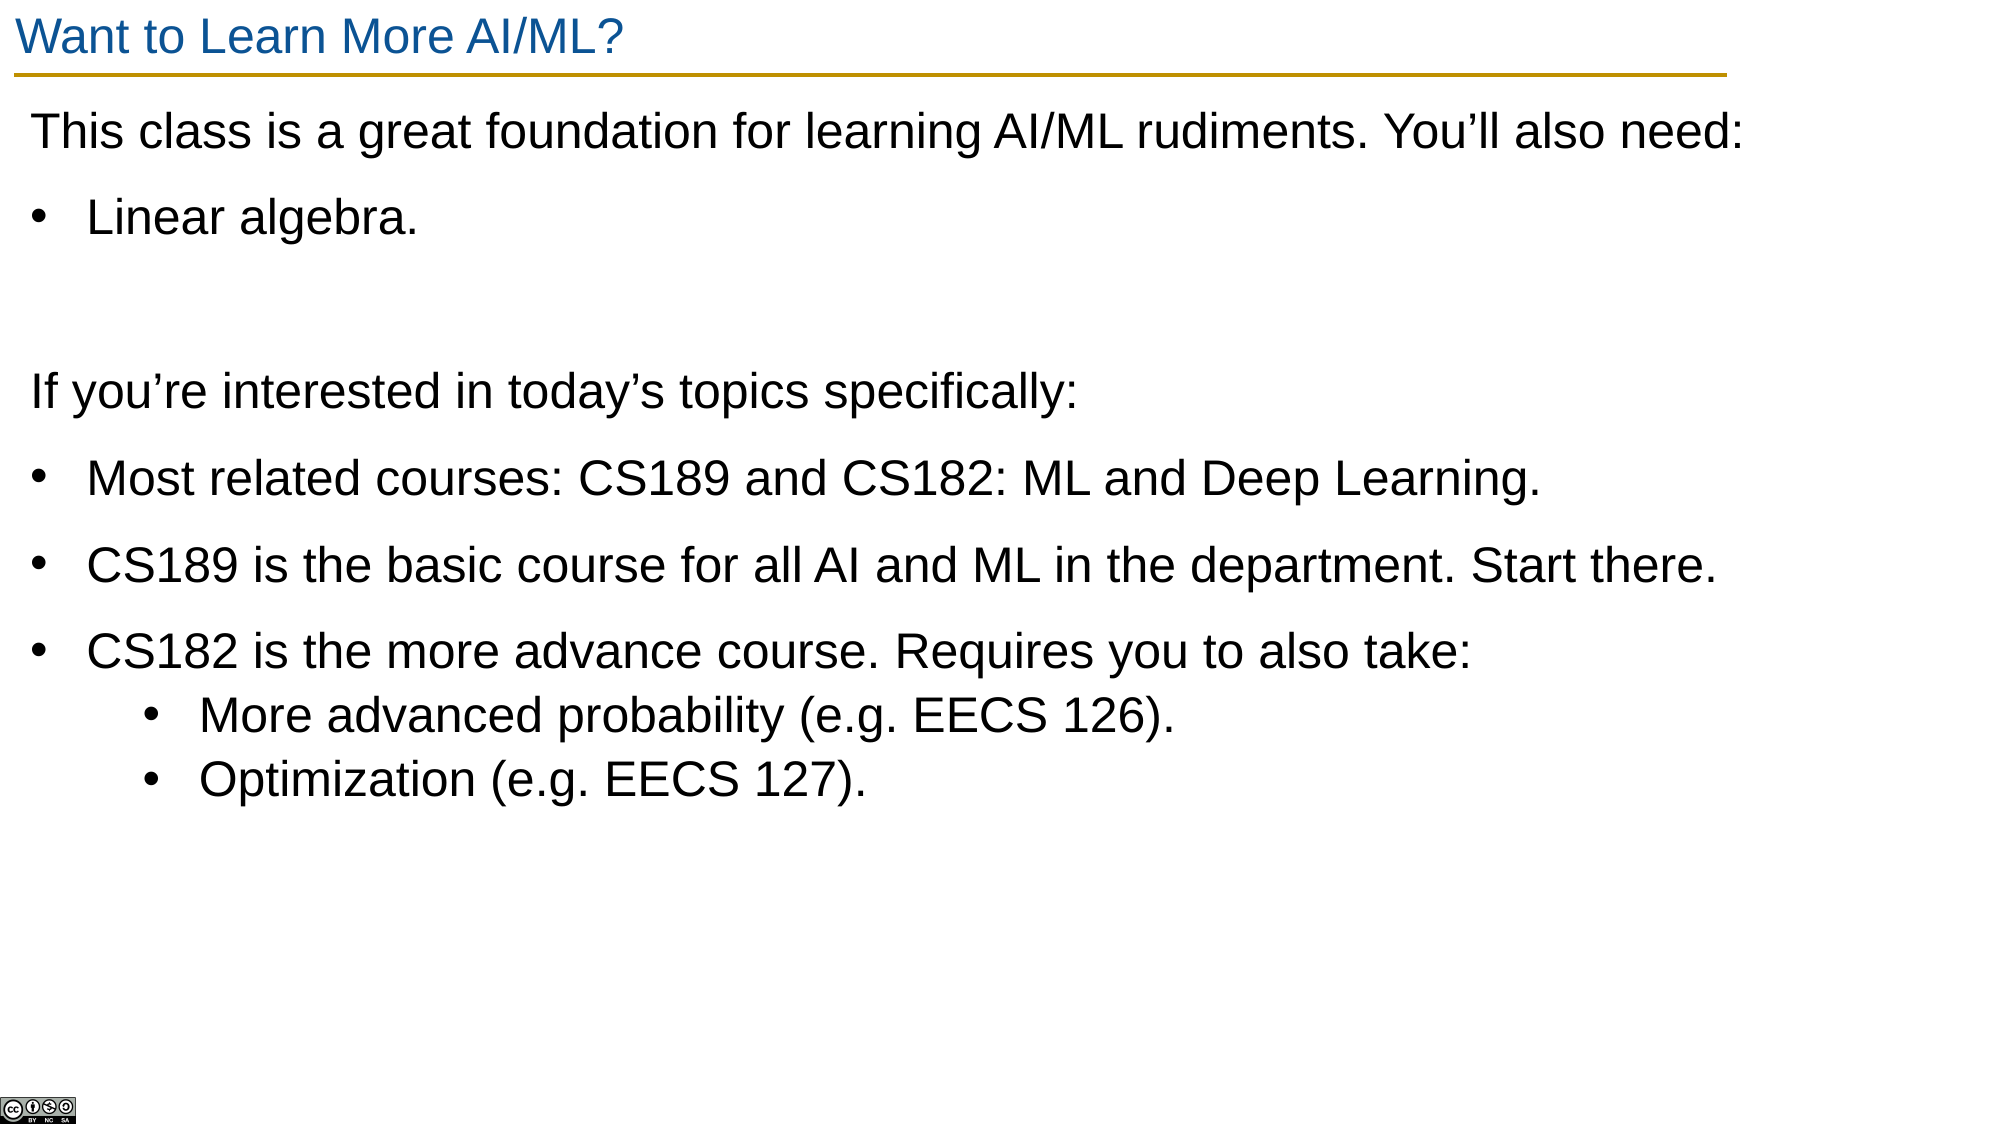

# Want to Learn More AI/ML?
This class is a great foundation for learning AI/ML rudiments. You’ll also need:
Linear algebra.

If you’re interested in today’s topics specifically:
Most related courses: CS189 and CS182: ML and Deep Learning.
CS189 is the basic course for all AI and ML in the department. Start there.
CS182 is the more advance course. Requires you to also take:
More advanced probability (e.g. EECS 126).
Optimization (e.g. EECS 127).